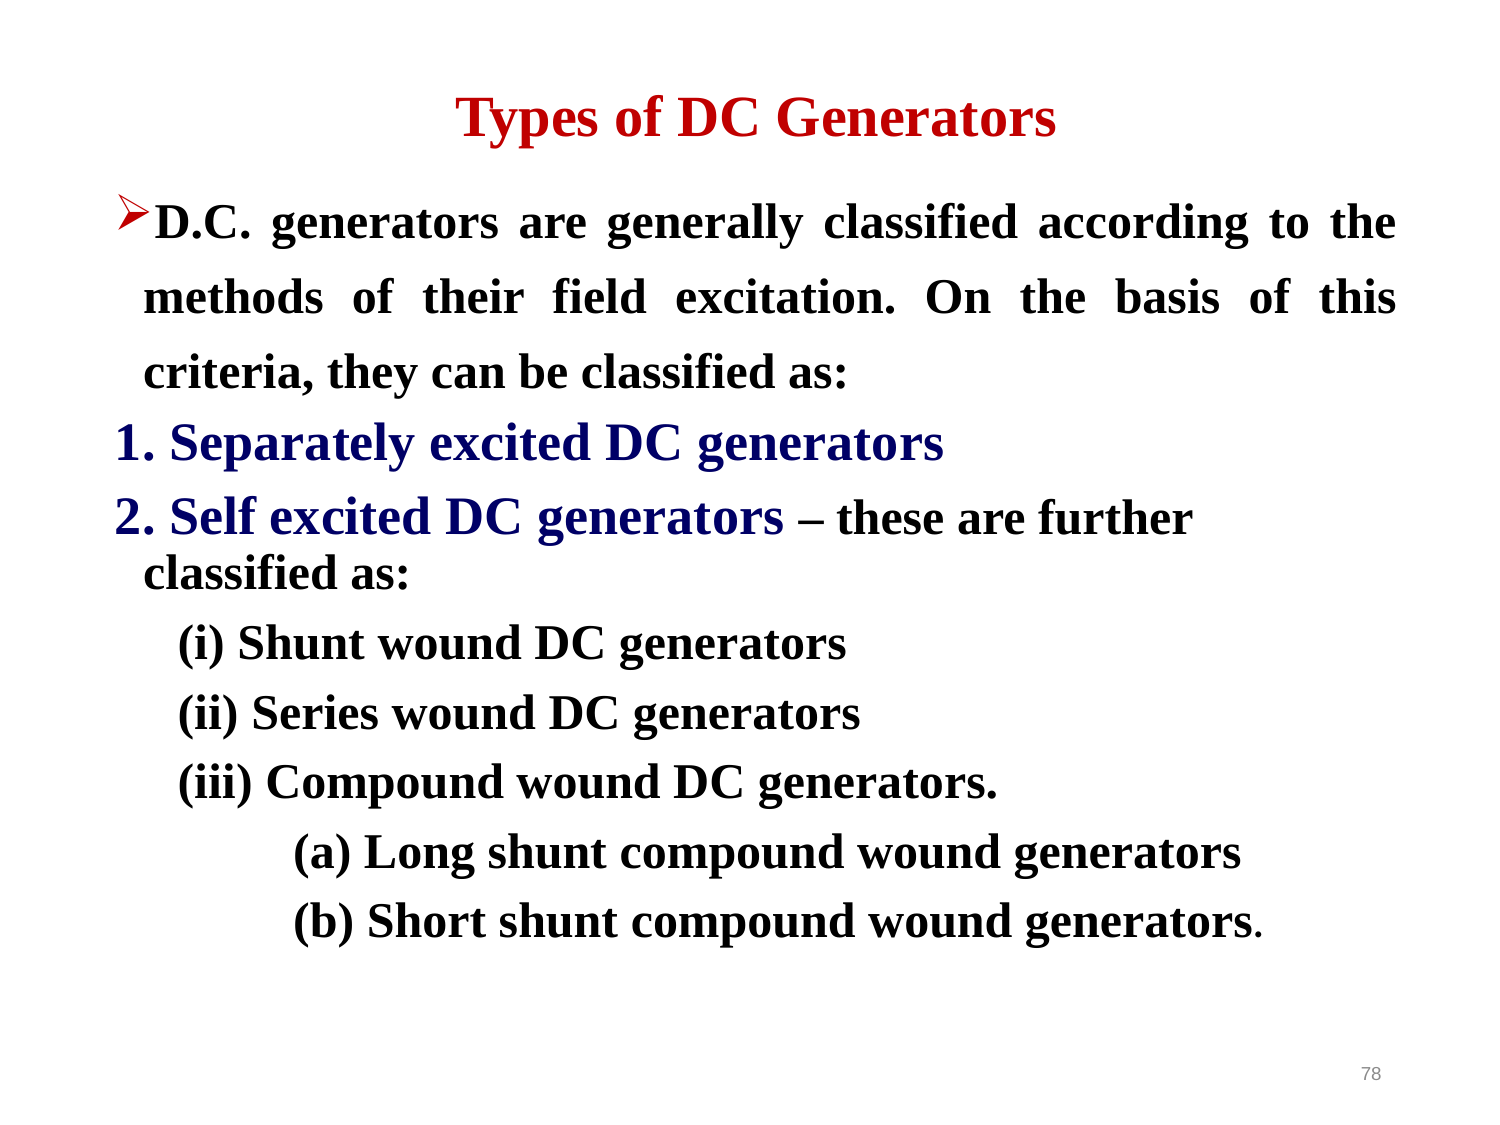

Types of DC Generators
D.C. generators are generally classified according to the methods of their field excitation. On the basis of this criteria, they can be classified as:
1. Separately excited DC generators
2. Self excited DC generators – these are further classified as:
     (i) Shunt wound DC generators
     (ii) Series wound DC generators
     (iii) Compound wound DC generators.
		(a) Long shunt compound wound generators
		(b) Short shunt compound wound generators.

78